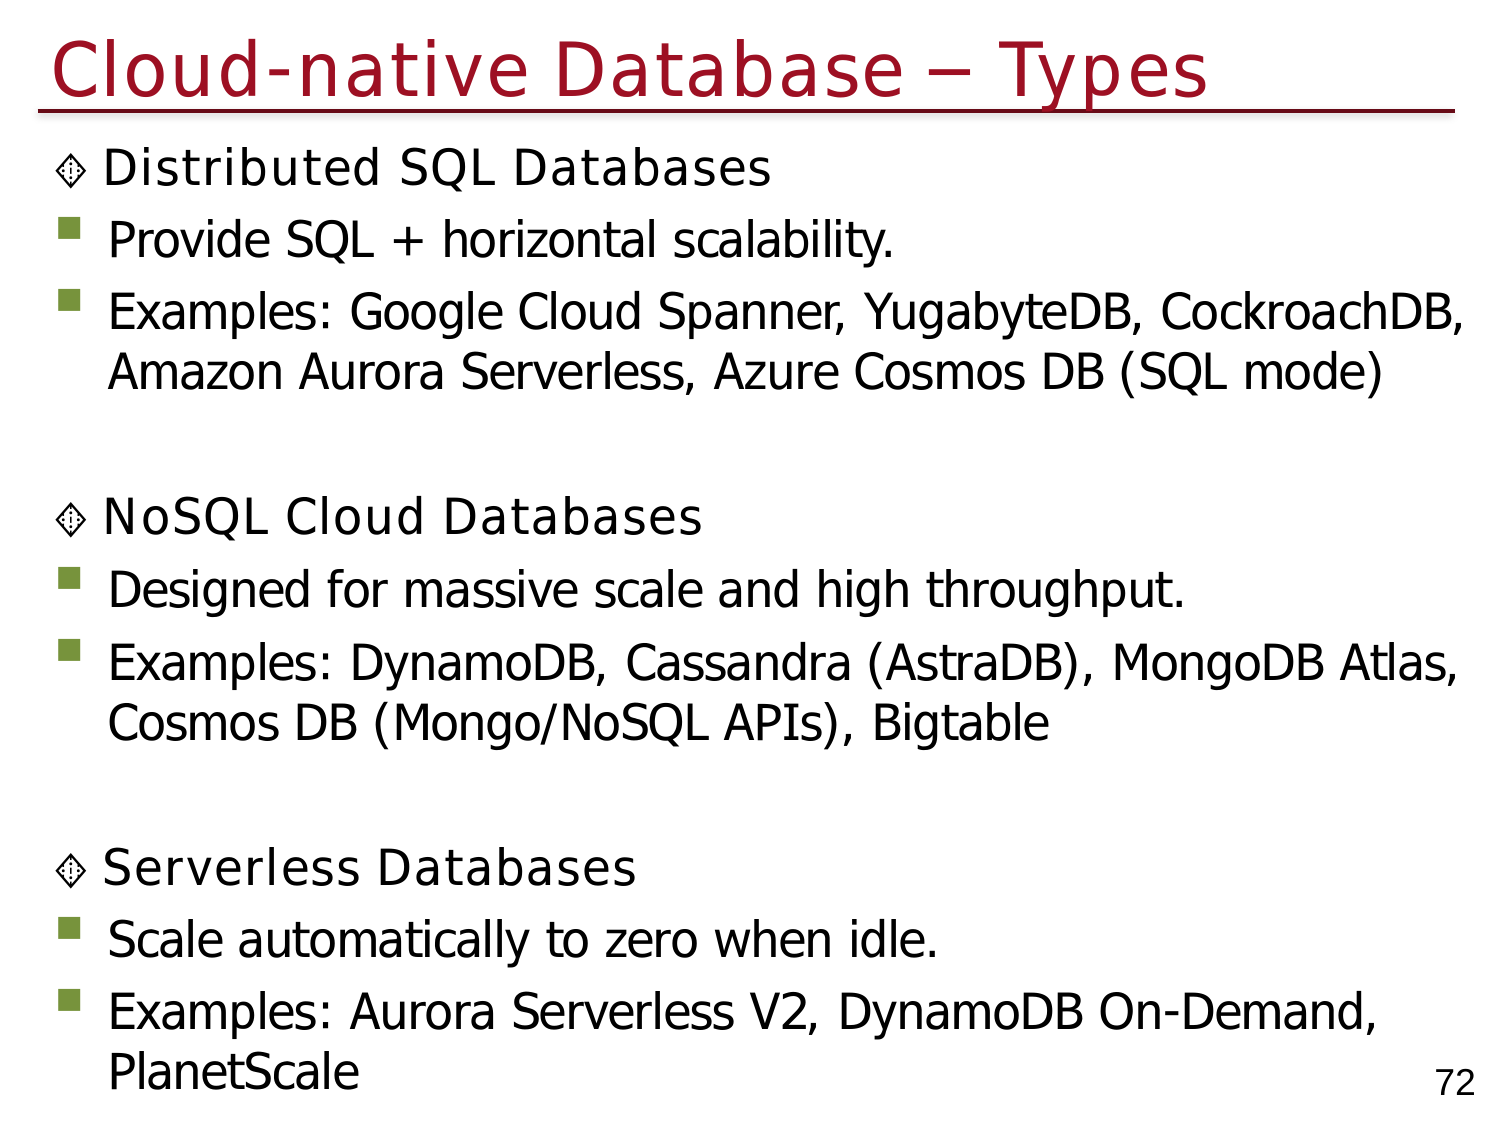

# Cloud-native Database – Types
🔸 Distributed SQL Databases
Provide SQL + horizontal scalability.
Examples: Google Cloud Spanner, YugabyteDB, CockroachDB, Amazon Aurora Serverless, Azure Cosmos DB (SQL mode)

🔸 NoSQL Cloud Databases
Designed for massive scale and high throughput.
Examples: DynamoDB, Cassandra (AstraDB), MongoDB Atlas, Cosmos DB (Mongo/NoSQL APIs), Bigtable

🔸 Serverless Databases
Scale automatically to zero when idle.
Examples: Aurora Serverless V2, DynamoDB On-Demand, PlanetScale

72